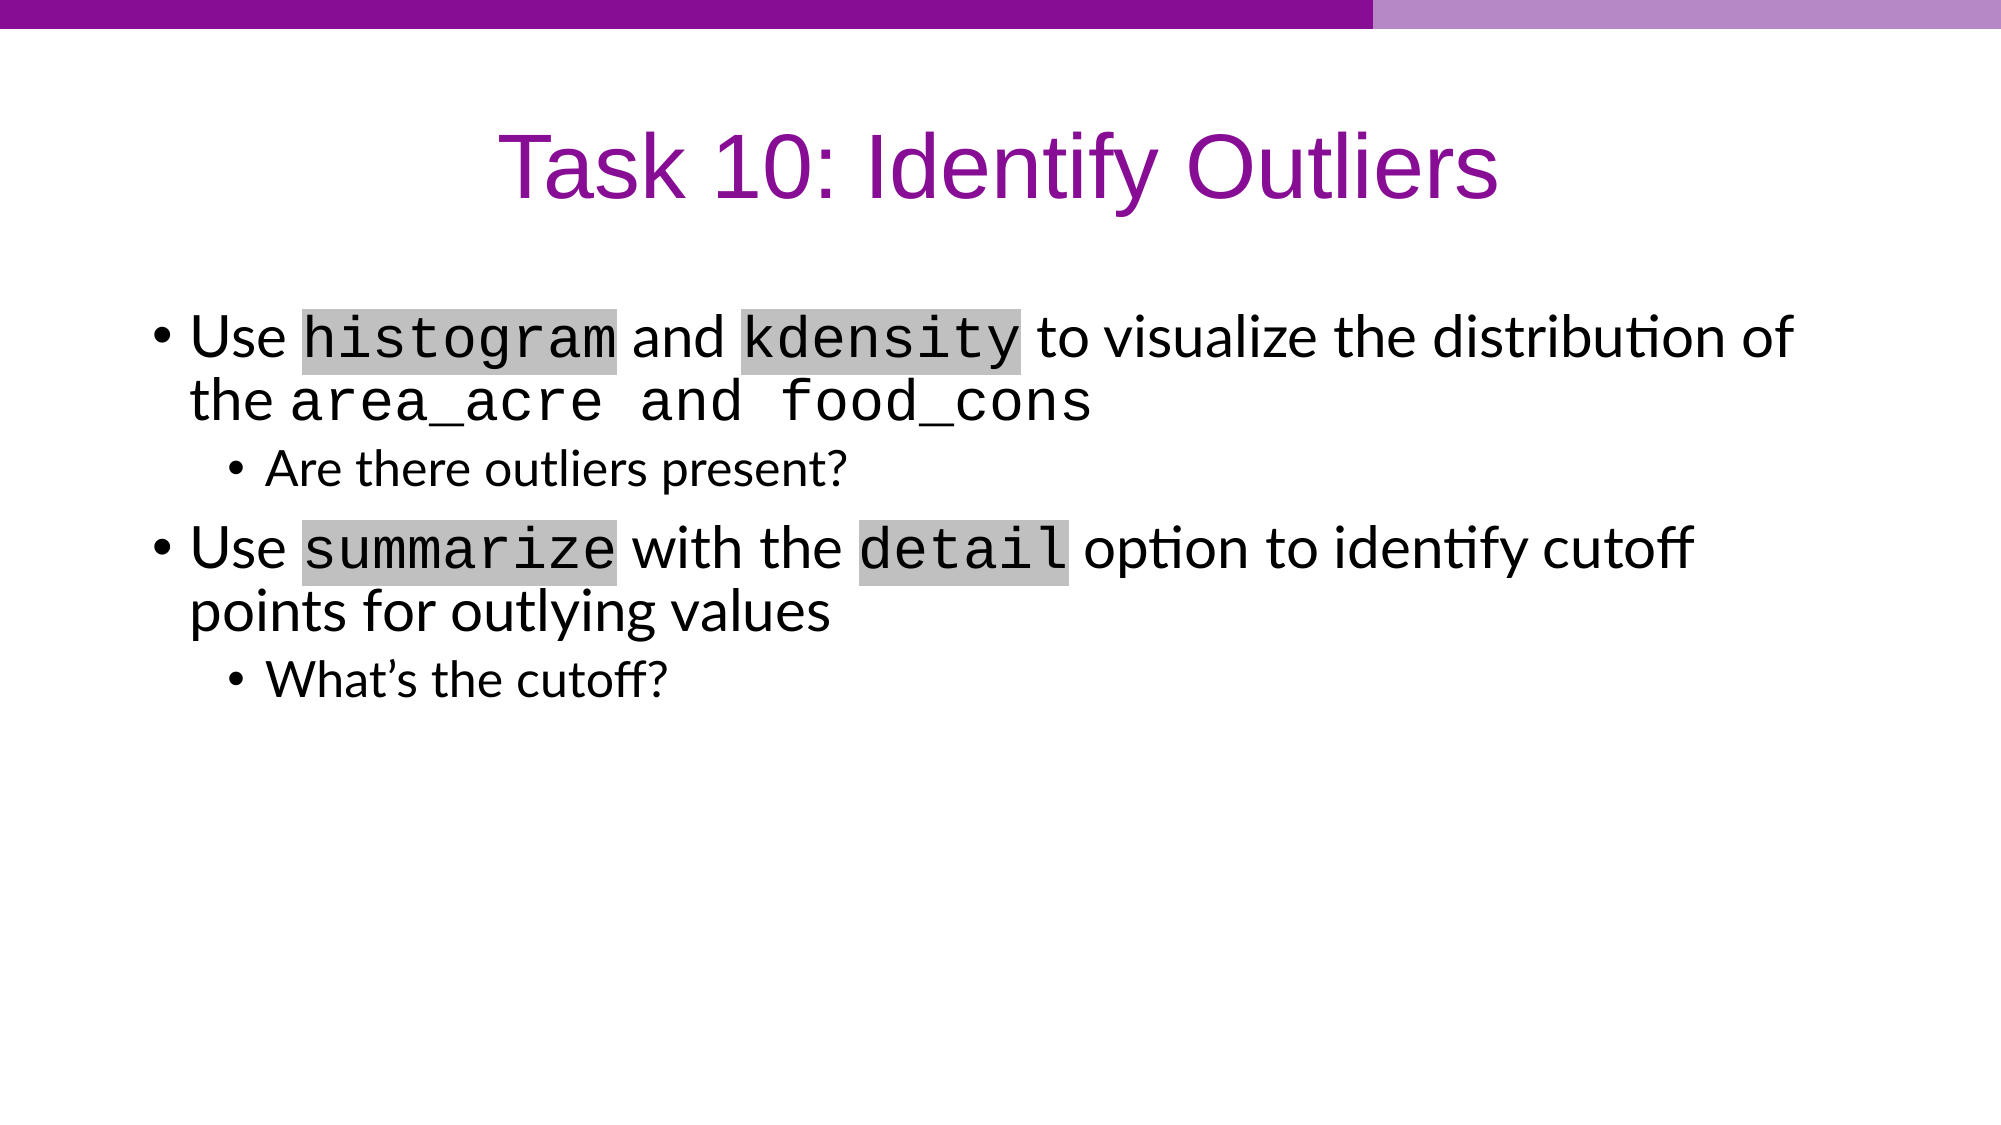

# Task 10: Identify Outliers
Use histogram and kdensity to visualize the distribution of the area_acre and food_cons
Are there outliers present?
Use summarize with the detail option to identify cutoff points for outlying values
What’s the cutoff?